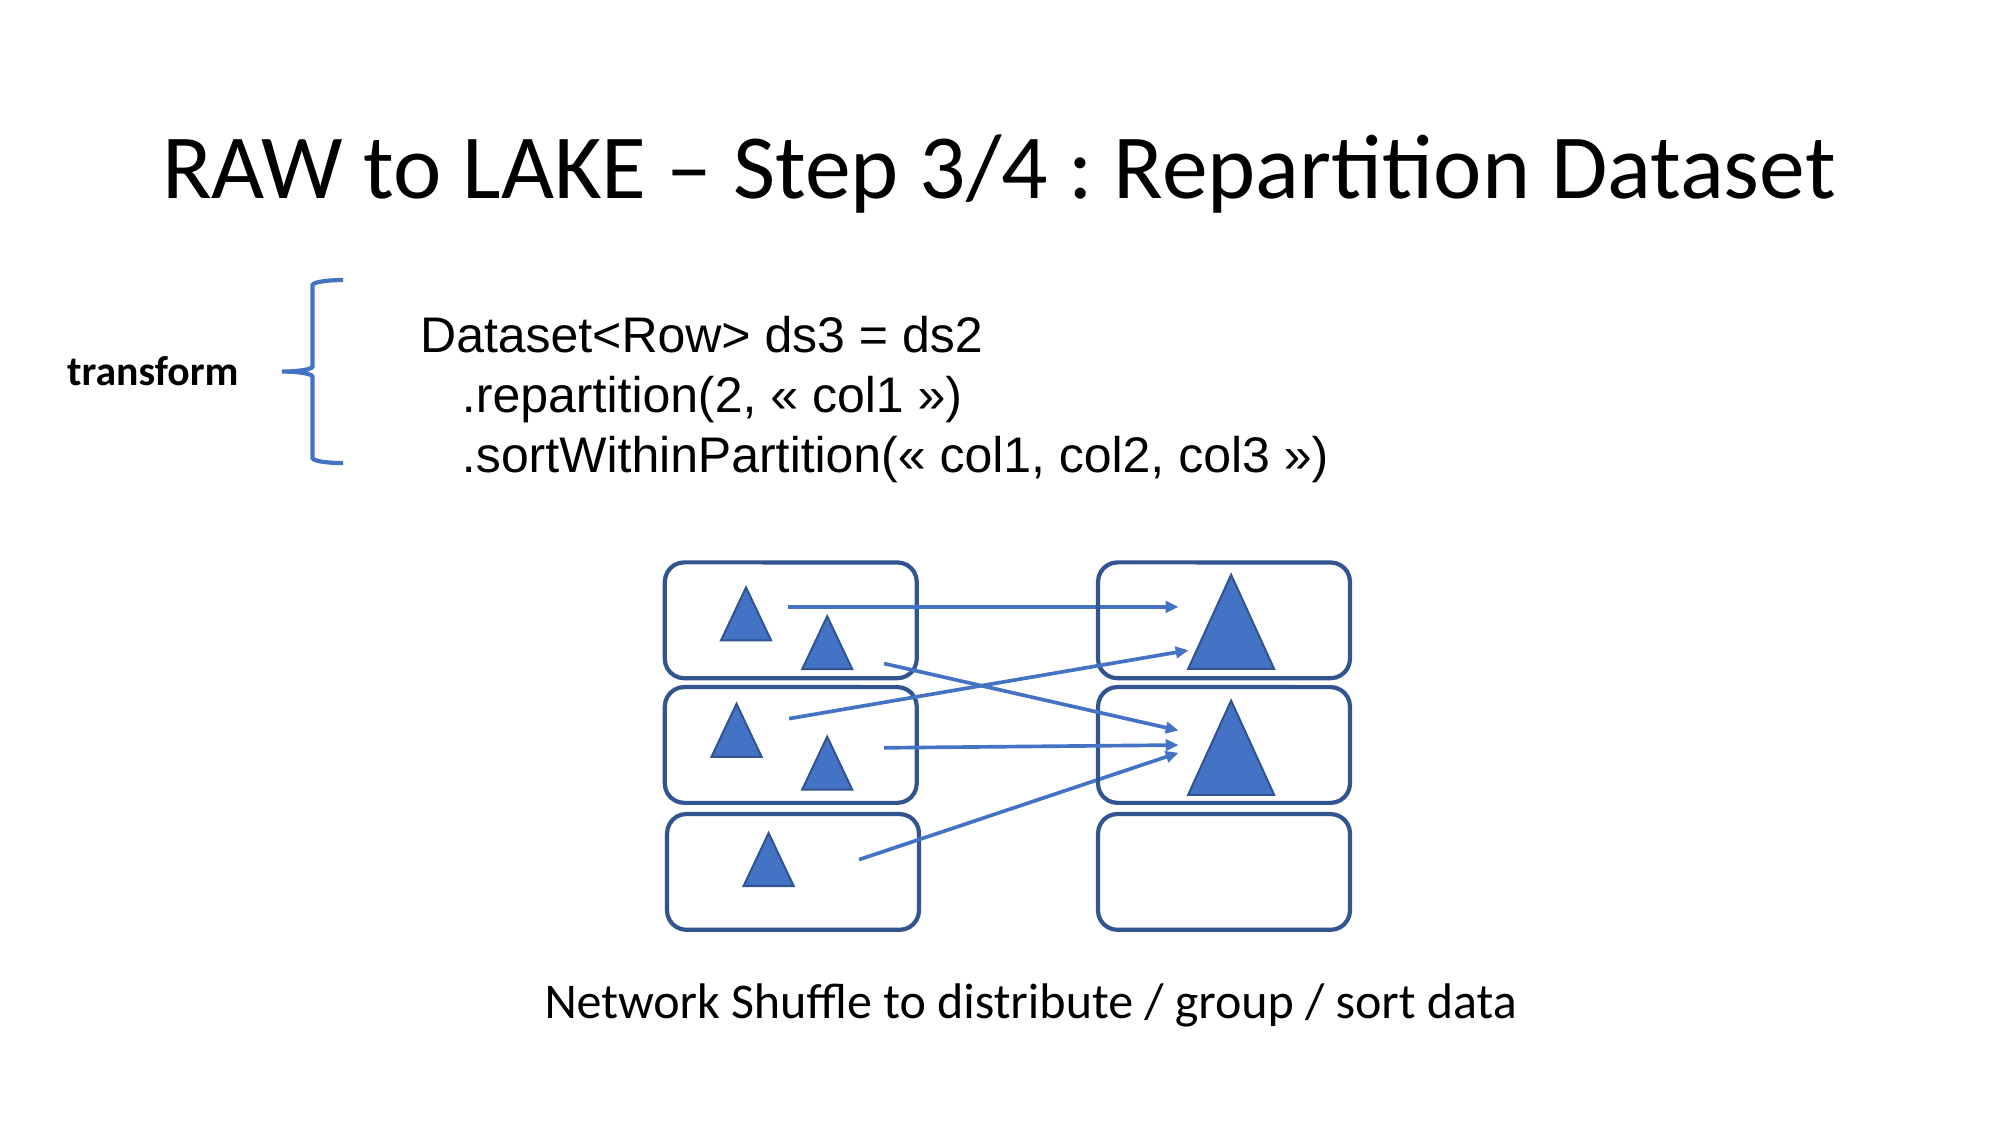

# RAW to LAKE – Step 3/4 : Repartition Dataset

Dataset<Row> ds3 = ds2
   .repartition(2, « col1 »)
   .sortWithinPartition(« col1, col2, col3 »)

transform

Network Shuffle to distribute / group / sort data